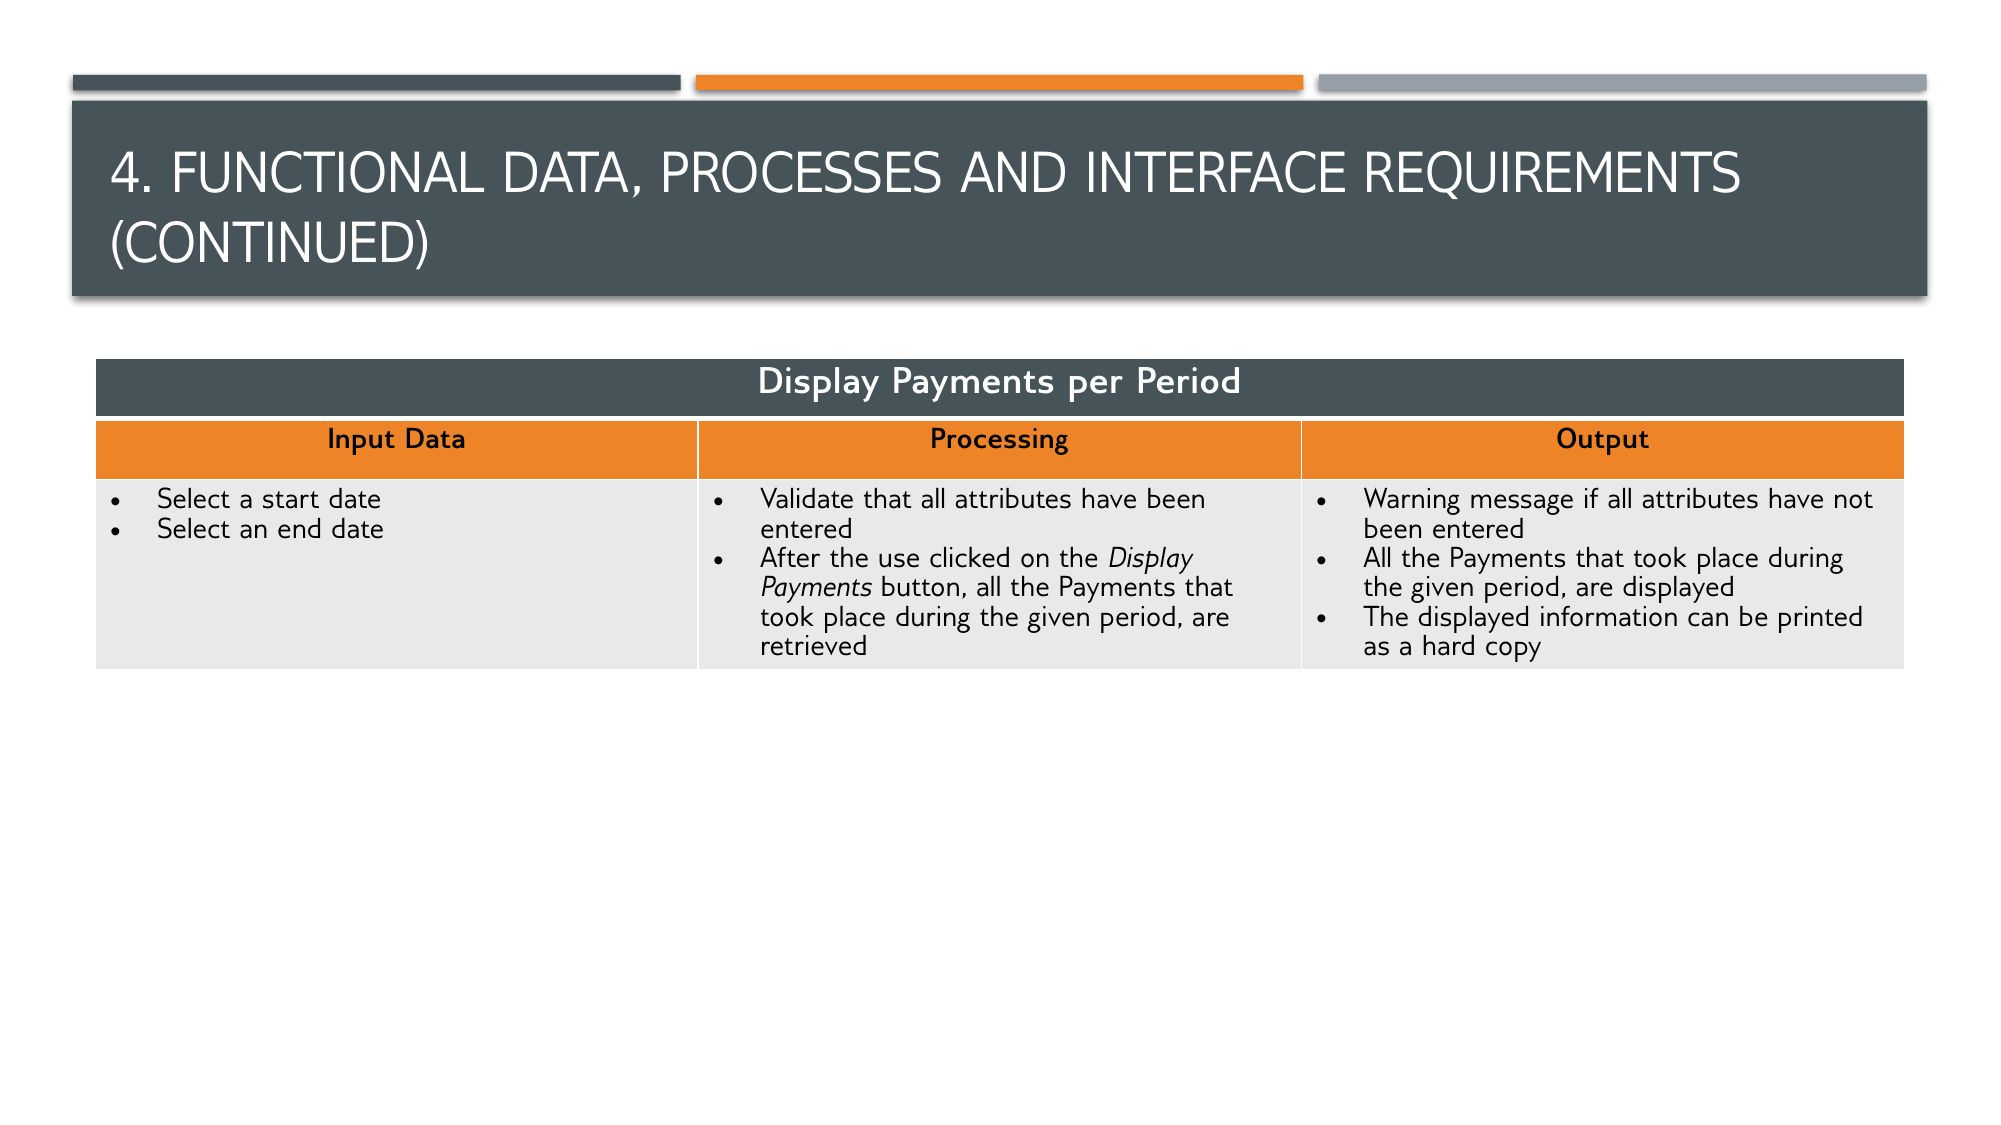

# 4. Functional data, processes and interface requirements (continued)
| Display Payments per Period |  |  |
| --- | --- | --- |
| Input Data | Processing | Output |
| Select a start date Select an end date | Validate that all attributes have been entered After the use clicked on the Display Payments button, all the Payments that took place during the given period, are retrieved | Warning message if all attributes have not been entered All the Payments that took place during the given period, are displayed The displayed information can be printed as a hard copy |